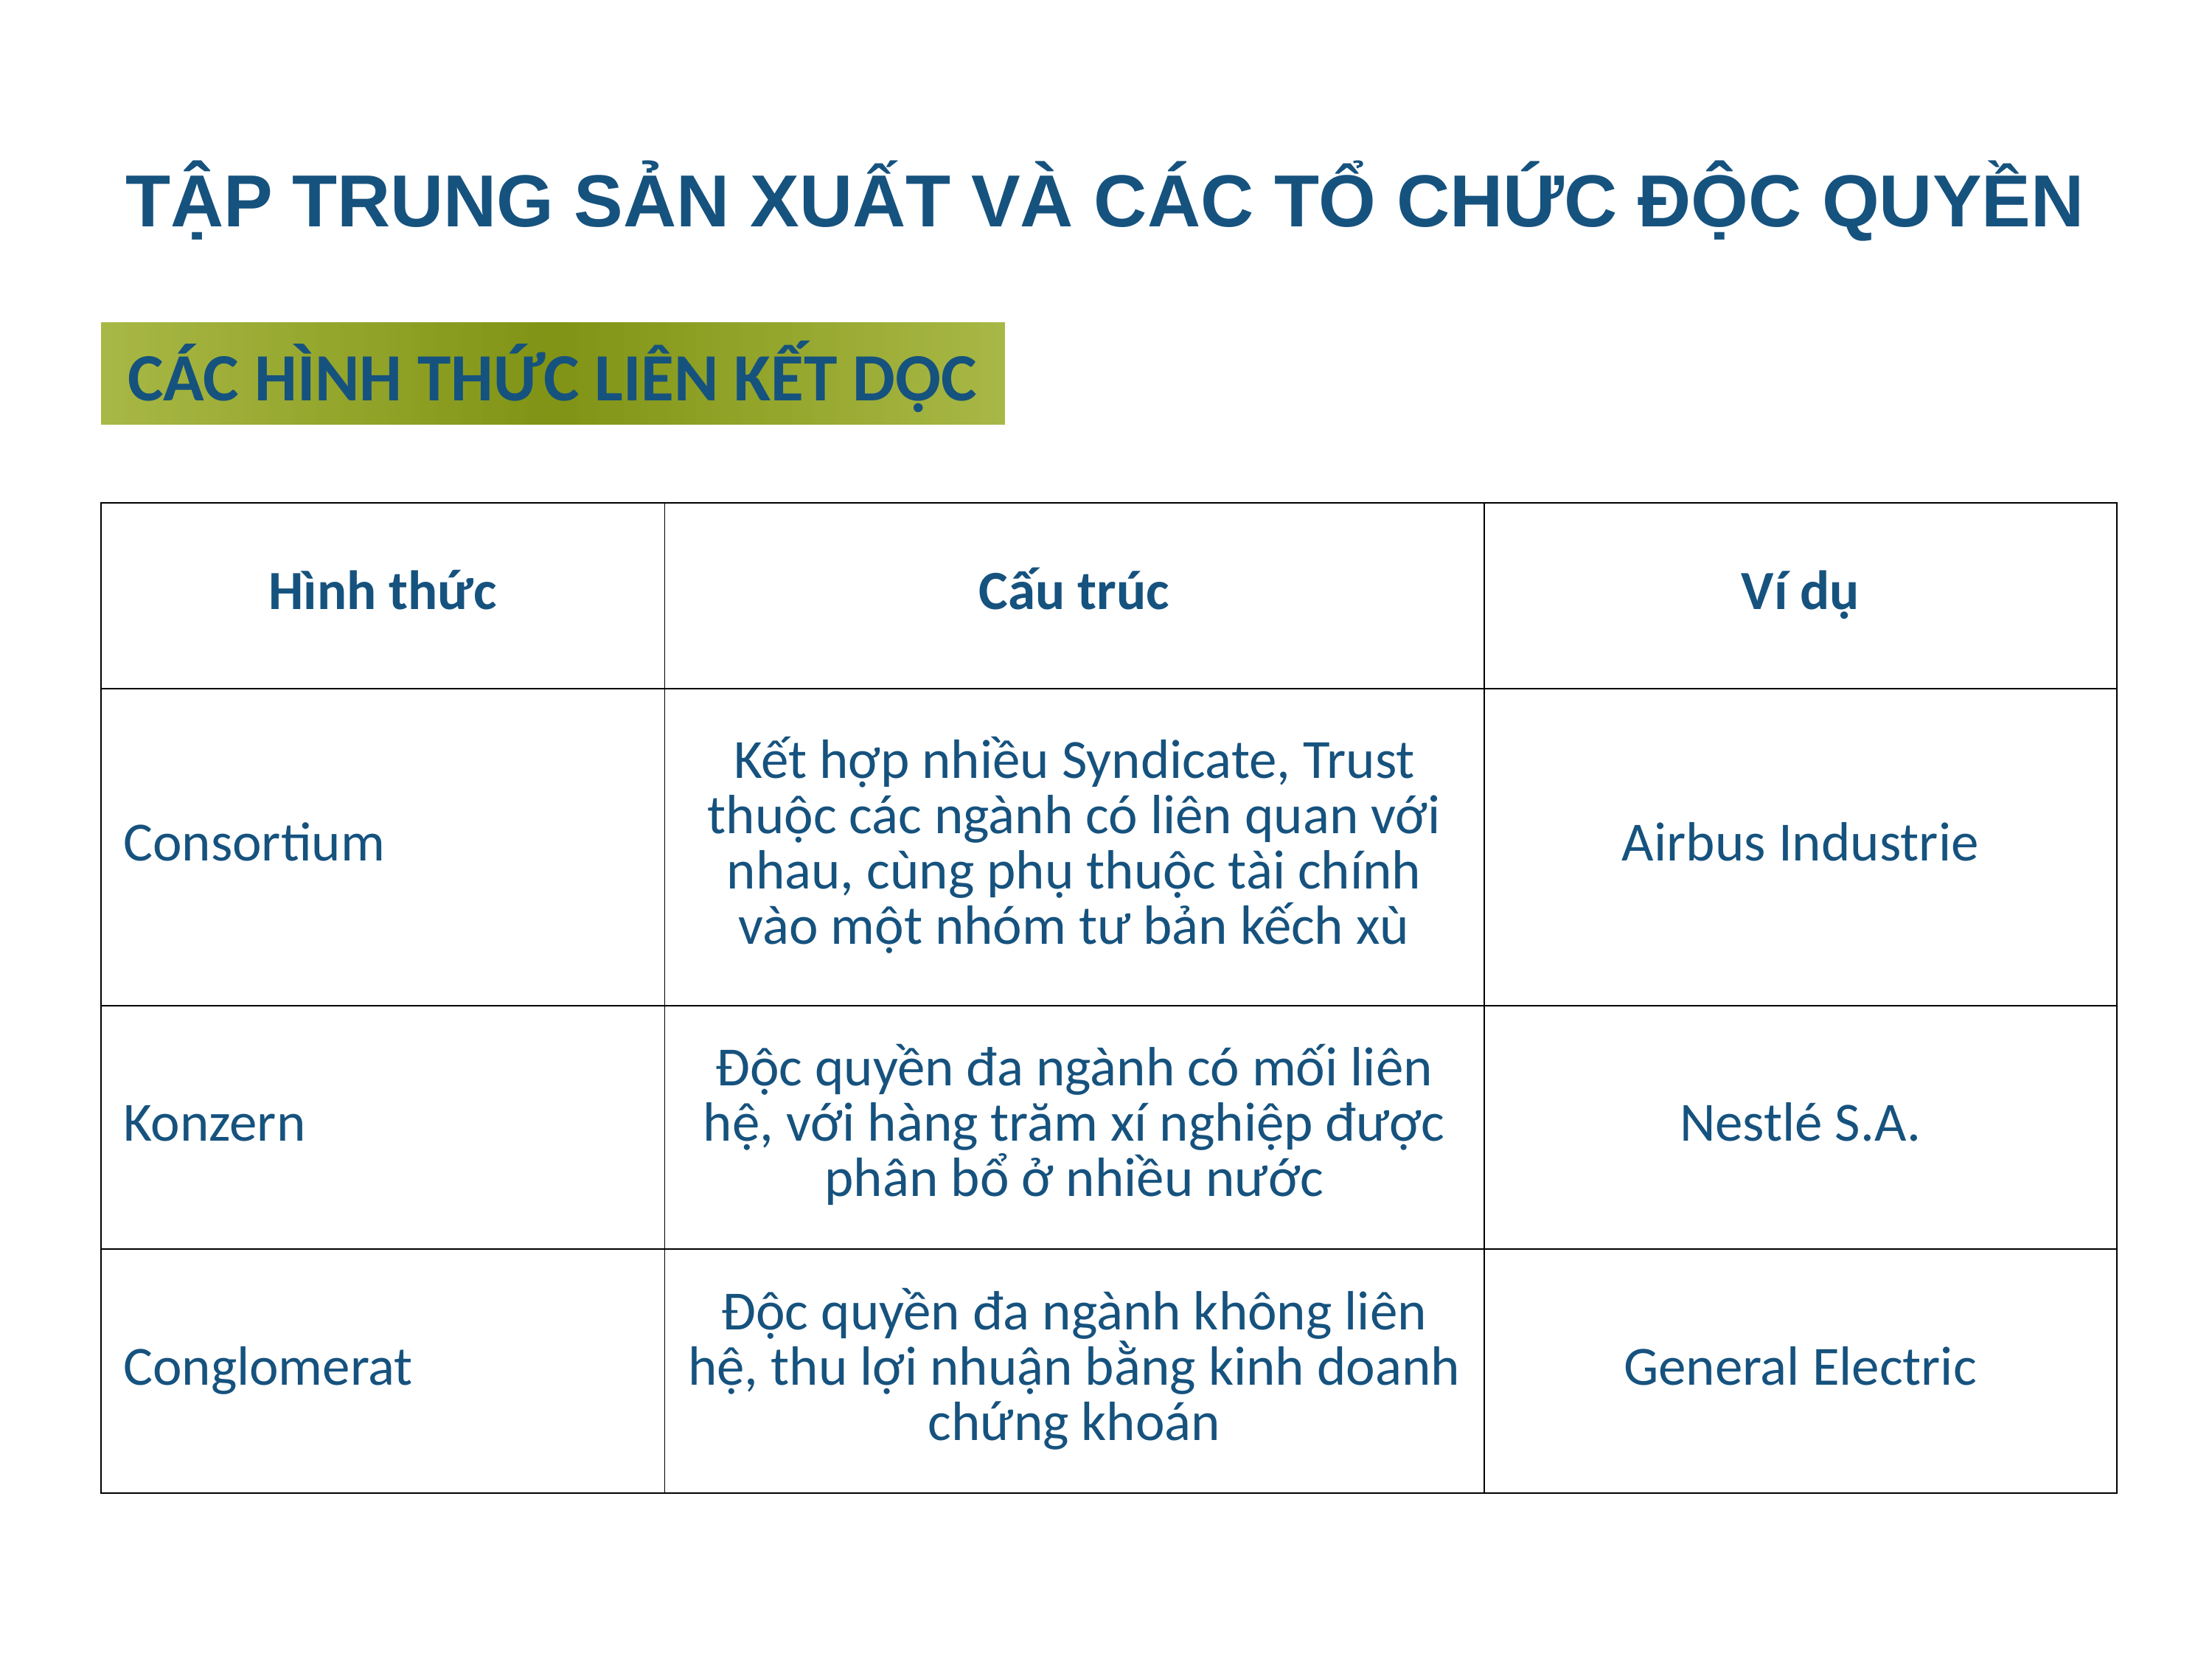

# TẬP TRUNG SẢN XUẤT VÀ CÁC TỔ CHỨC ĐỘC QUYỀN
CÁC HÌNH THỨC LIÊN KẾT DỌC
| Hình thức | Cấu trúc | Ví dụ |
| --- | --- | --- |
| Consortium | Kết hợp nhiều Syndicate, Trust thuộc các ngành có liên quan với nhau, cùng phụ thuộc tài chính vào một nhóm tư bản kếch xù | Airbus Industrie |
| Konzern | Độc quyền đa ngành có mối liên hệ, với hàng trăm xí nghiệp được phân bổ ở nhiều nước | Nestlé S.A. |
| Conglomerat | Độc quyền đa ngành không liên hệ, thu lợi nhuận bằng kinh doanh chứng khoán | General Electric |